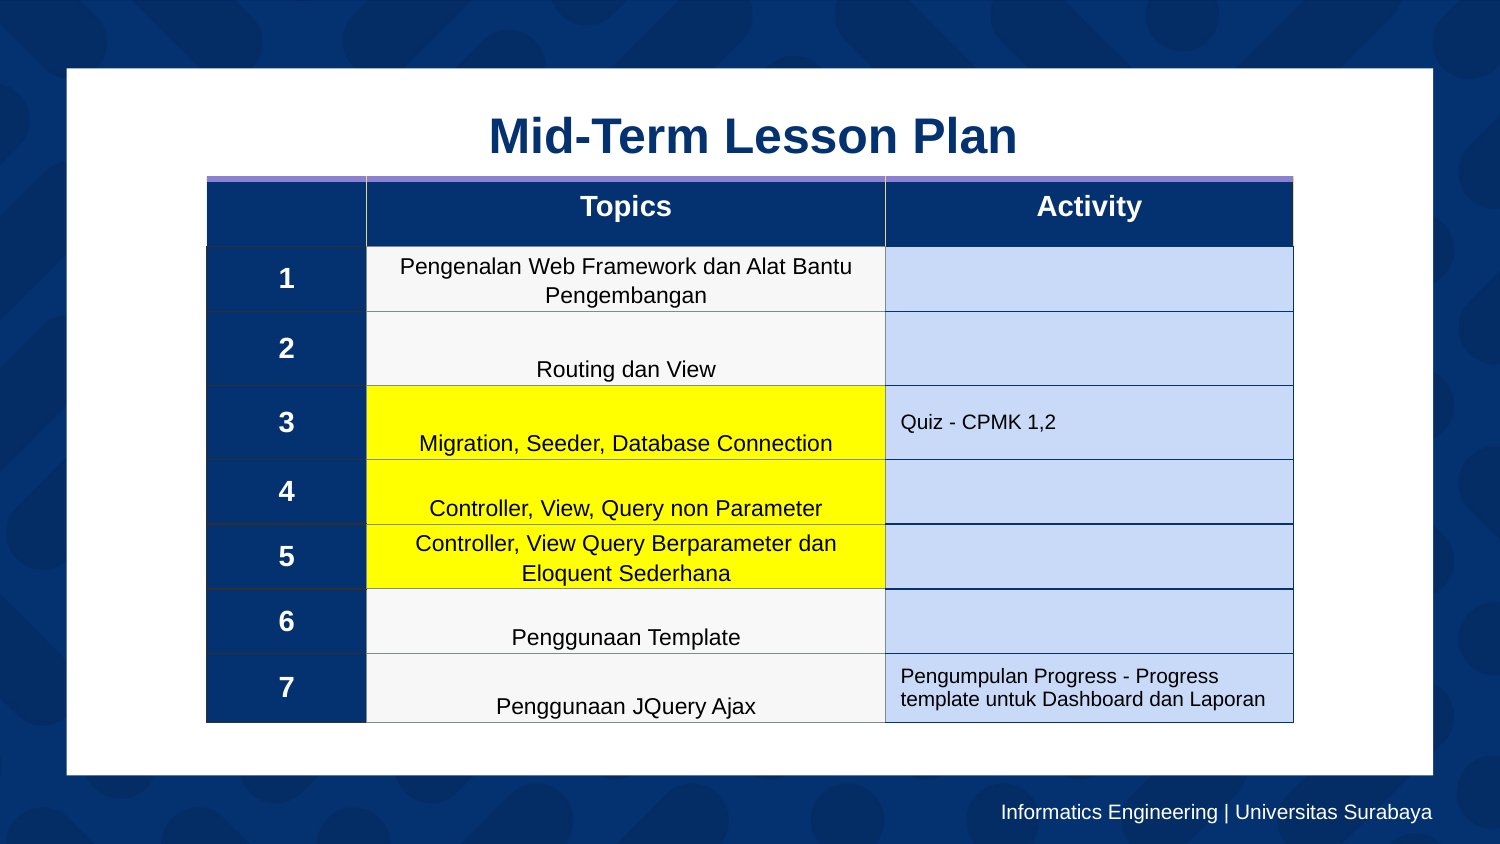

# Mid-Term Lesson Plan
|  | Topics | Activity |
| --- | --- | --- |
| 1 | Pengenalan Web Framework dan Alat Bantu Pengembangan |  |
| 2 | Routing dan View |  |
| 3 | Migration, Seeder, Database Connection | Quiz - CPMK 1,2 |
| 4 | Controller, View, Query non Parameter |  |
| 5 | Controller, View Query Berparameter dan Eloquent Sederhana |  |
| 6 | Penggunaan Template |  |
| 7 | Penggunaan JQuery Ajax | Pengumpulan Progress - Progress template untuk Dashboard dan Laporan |
Informatics Engineering | Universitas Surabaya